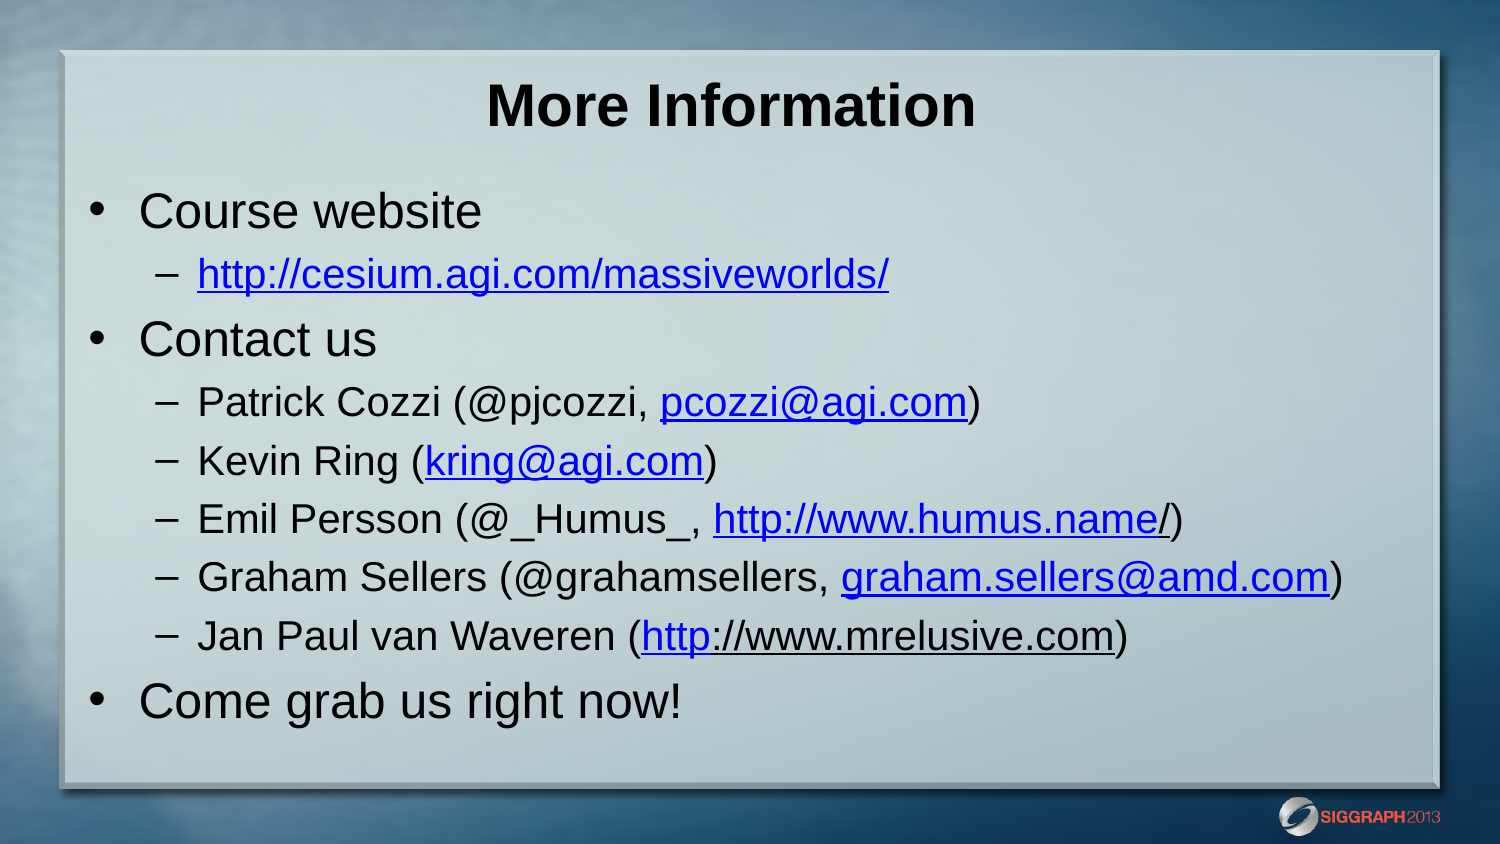

# More Information
Course website
http://cesium.agi.com/massiveworlds/
Contact us
Patrick Cozzi (@pjcozzi, pcozzi@agi.com)
Kevin Ring (kring@agi.com)
Emil Persson (@_Humus_, http://www.humus.name/)
Graham Sellers (@grahamsellers, graham.sellers@amd.com)
Jan Paul van Waveren (http://www.mrelusive.com)
Come grab us right now!